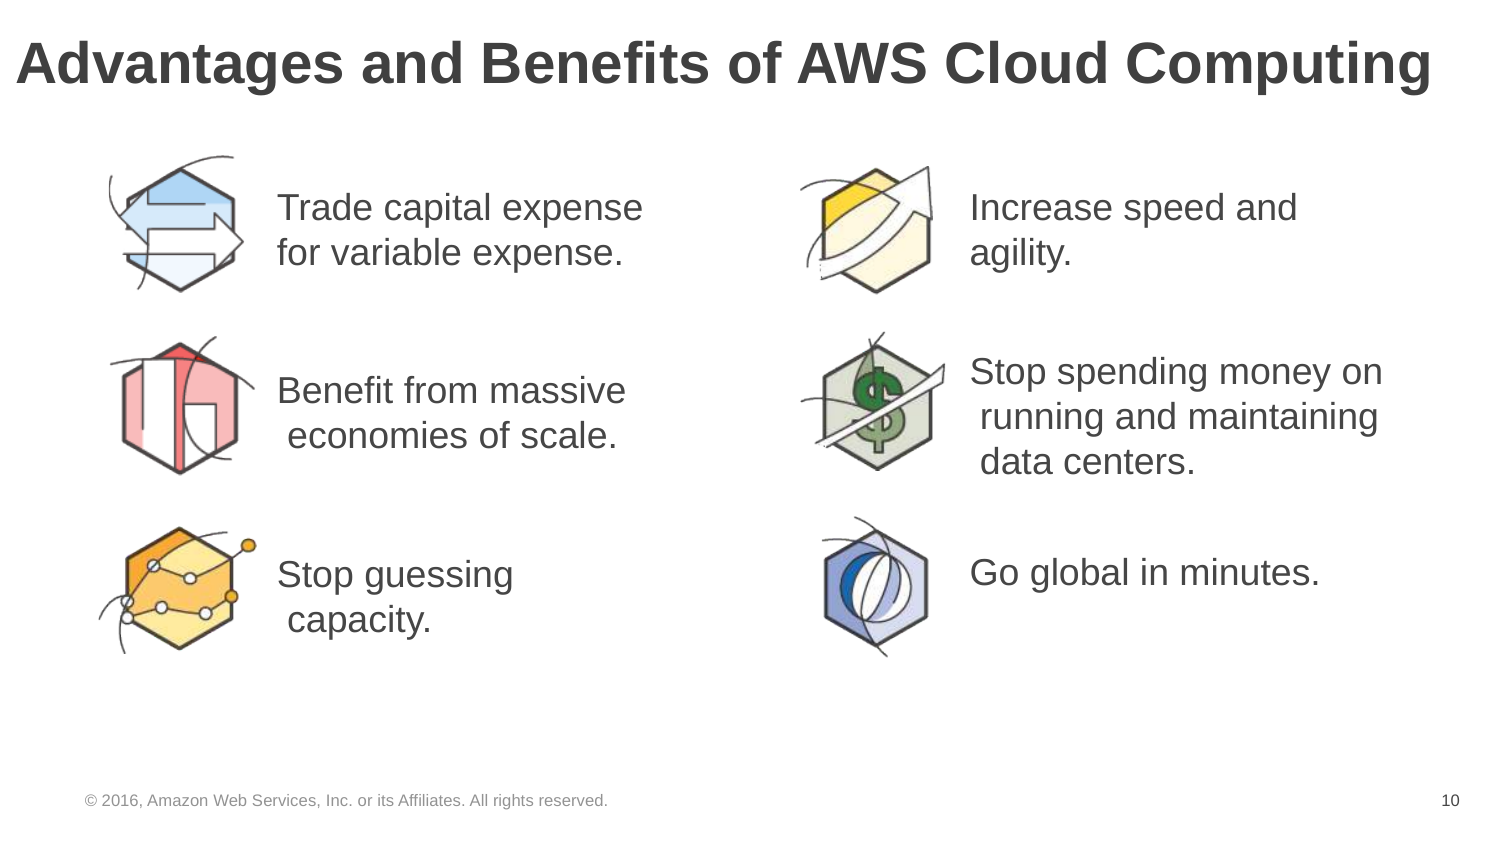

# Advantages and Benefits of AWS Cloud Computing

Trade capital expense
for variable expense.

Benefit from massive  economies of scale.

Stop guessing  capacity.
Increase speed and
agility.

Stop spending money on  running and maintaining  data centers.

Go global in minutes.

© 2016, Amazon Web Services, Inc. or its Affiliates. All rights reserved.
10